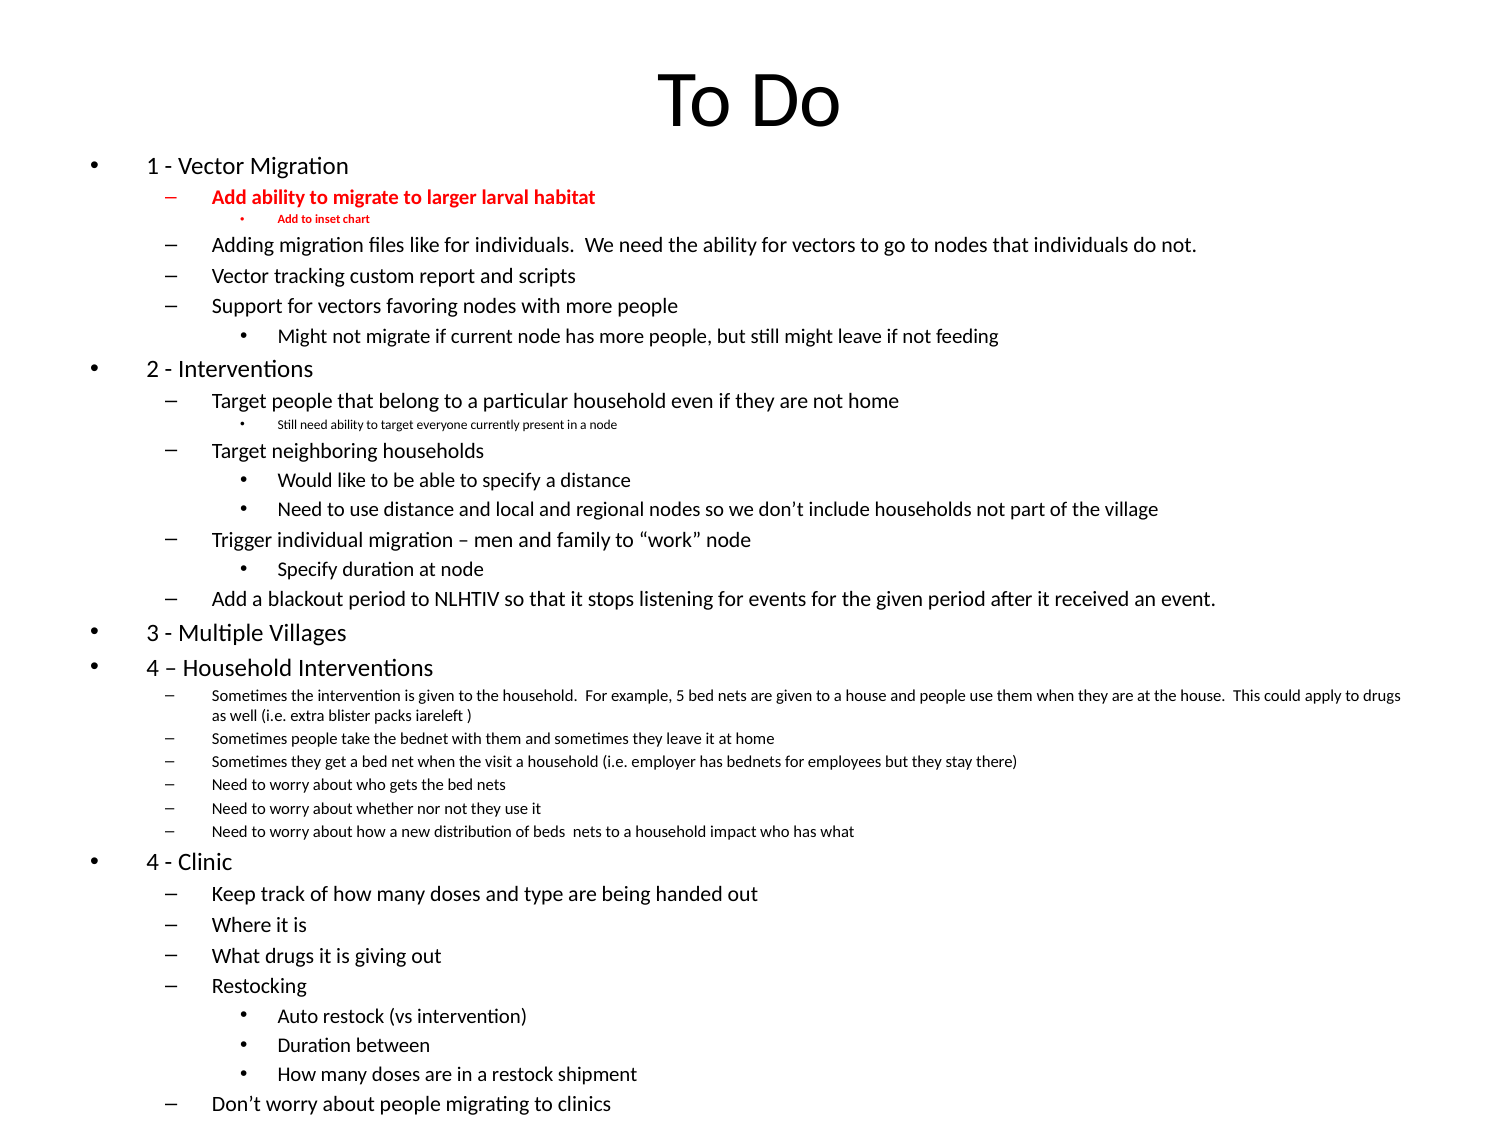

# To Do
1 - Vector Migration
Add ability to migrate to larger larval habitat
Add to inset chart
Adding migration files like for individuals.  We need the ability for vectors to go to nodes that individuals do not.
Vector tracking custom report and scripts
Support for vectors favoring nodes with more people
Might not migrate if current node has more people, but still might leave if not feeding
2 - Interventions
Target people that belong to a particular household even if they are not home
Still need ability to target everyone currently present in a node
Target neighboring households
Would like to be able to specify a distance
Need to use distance and local and regional nodes so we don’t include households not part of the village
Trigger individual migration – men and family to “work” node
Specify duration at node
Add a blackout period to NLHTIV so that it stops listening for events for the given period after it received an event.
3 - Multiple Villages
4 – Household Interventions
Sometimes the intervention is given to the household.  For example, 5 bed nets are given to a house and people use them when they are at the house.  This could apply to drugs as well (i.e. extra blister packs iareleft )
Sometimes people take the bednet with them and sometimes they leave it at home
Sometimes they get a bed net when the visit a household (i.e. employer has bednets for employees but they stay there)
Need to worry about who gets the bed nets
Need to worry about whether nor not they use it
Need to worry about how a new distribution of beds  nets to a household impact who has what
4 - Clinic
Keep track of how many doses and type are being handed out
Where it is
What drugs it is giving out
Restocking
Auto restock (vs intervention)
Duration between
How many doses are in a restock shipment
Don’t worry about people migrating to clinics
Interventions
Health triggered intervention but the closer you are to the clinic the more likely you are to go
Ability to add a clinic
Ability to restock clinic
5 - Individuals
Form relationship and start new household (low priority)
End of quarter to show one simple village